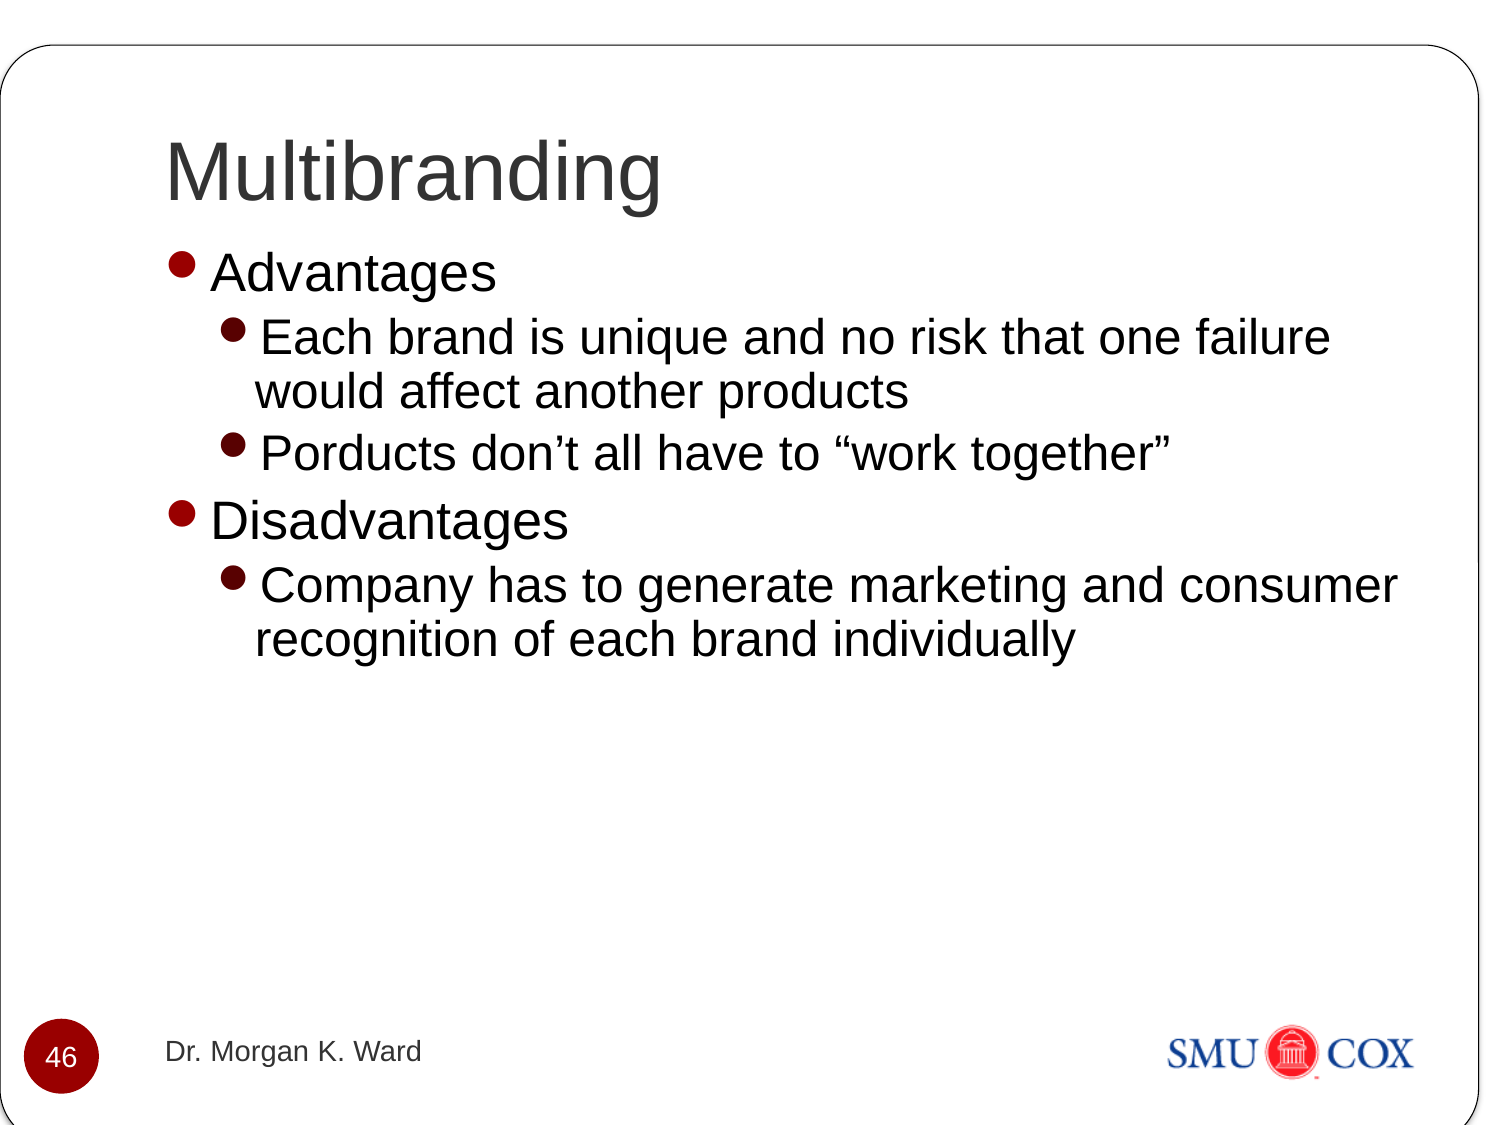

# Multibranding
Advantages
Each brand is unique and no risk that one failure would affect another products
Porducts don’t all have to “work together”
Disadvantages
Company has to generate marketing and consumer recognition of each brand individually
Dr. Morgan K. Ward
46